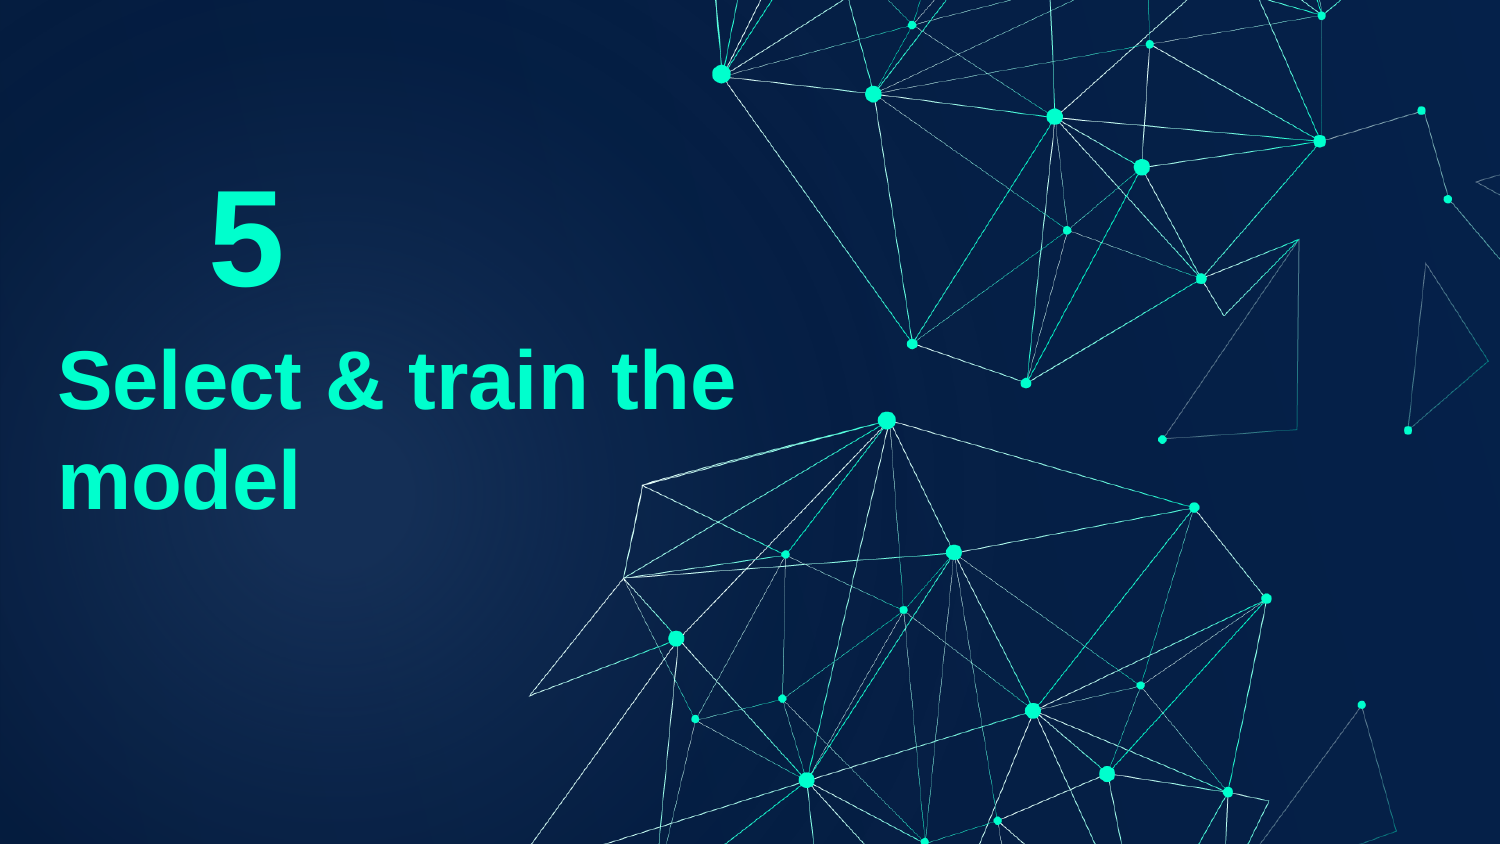

5
# Select & train the model